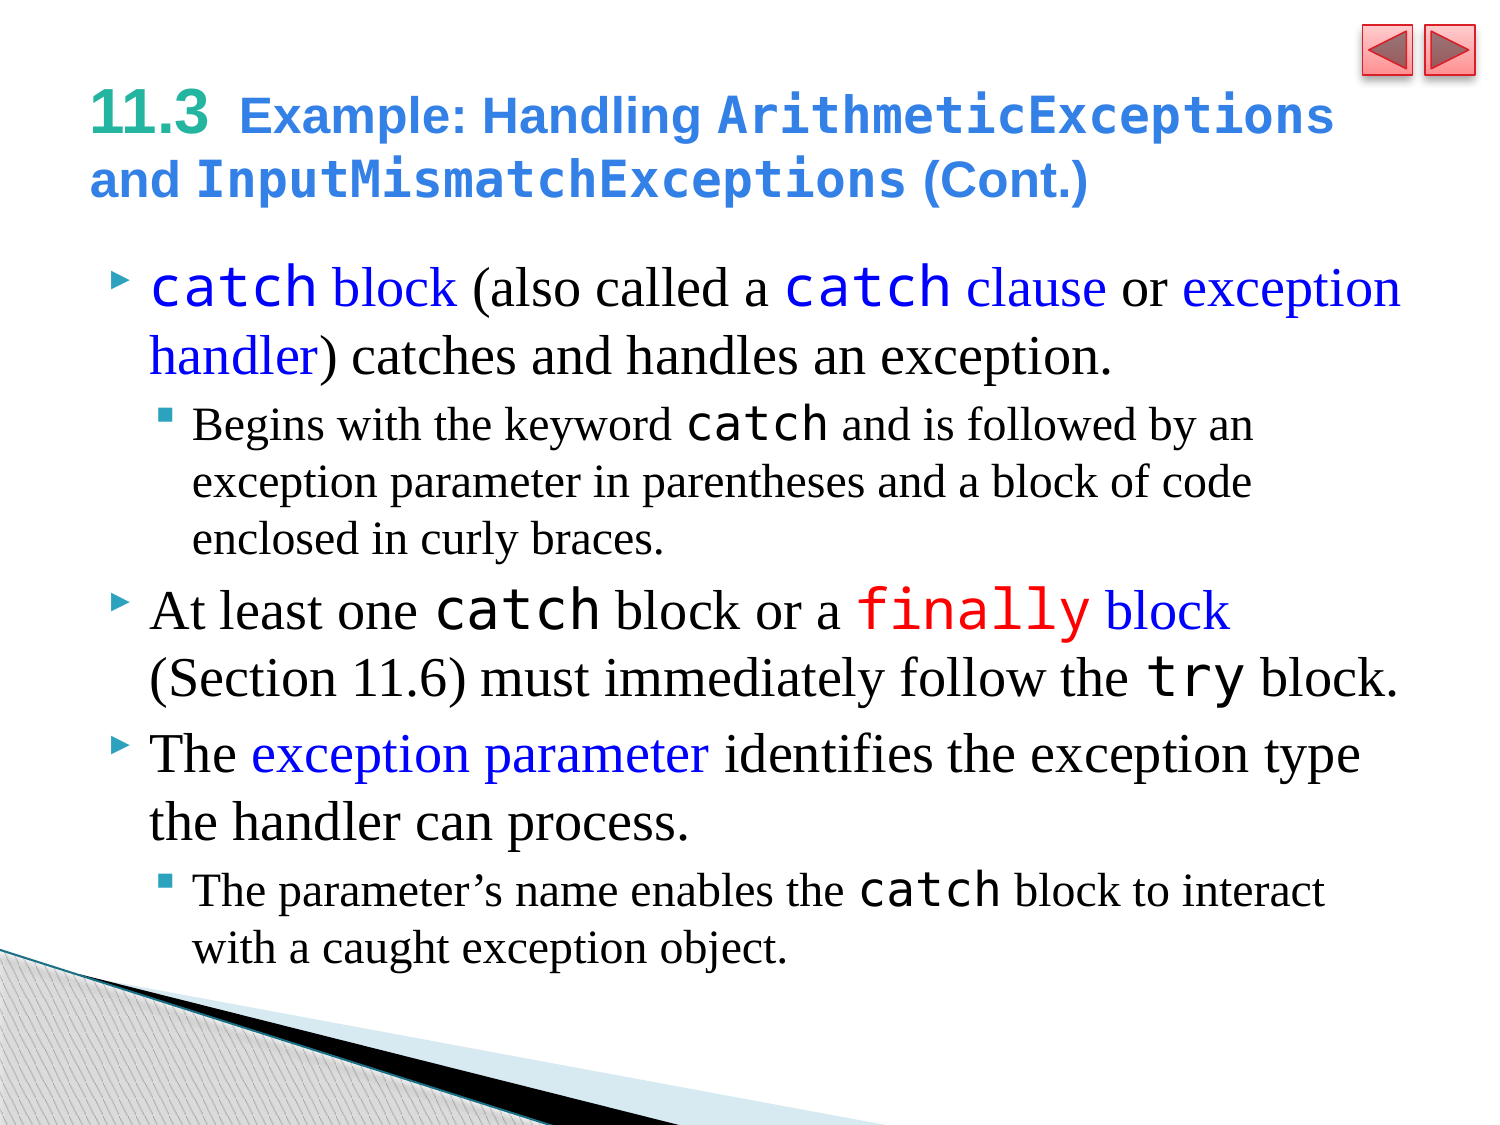

# 11.3  Example: Handling ArithmeticExceptions and InputMismatchExceptions (Cont.)
catch block (also called a catch clause or exception handler) catches and handles an exception.
Begins with the keyword catch and is followed by an exception parameter in parentheses and a block of code enclosed in curly braces.
At least one catch block or a finally block (Section 11.6) must immediately follow the try block.
The exception parameter identifies the exception type the handler can process.
The parameter’s name enables the catch block to interact with a caught exception object.